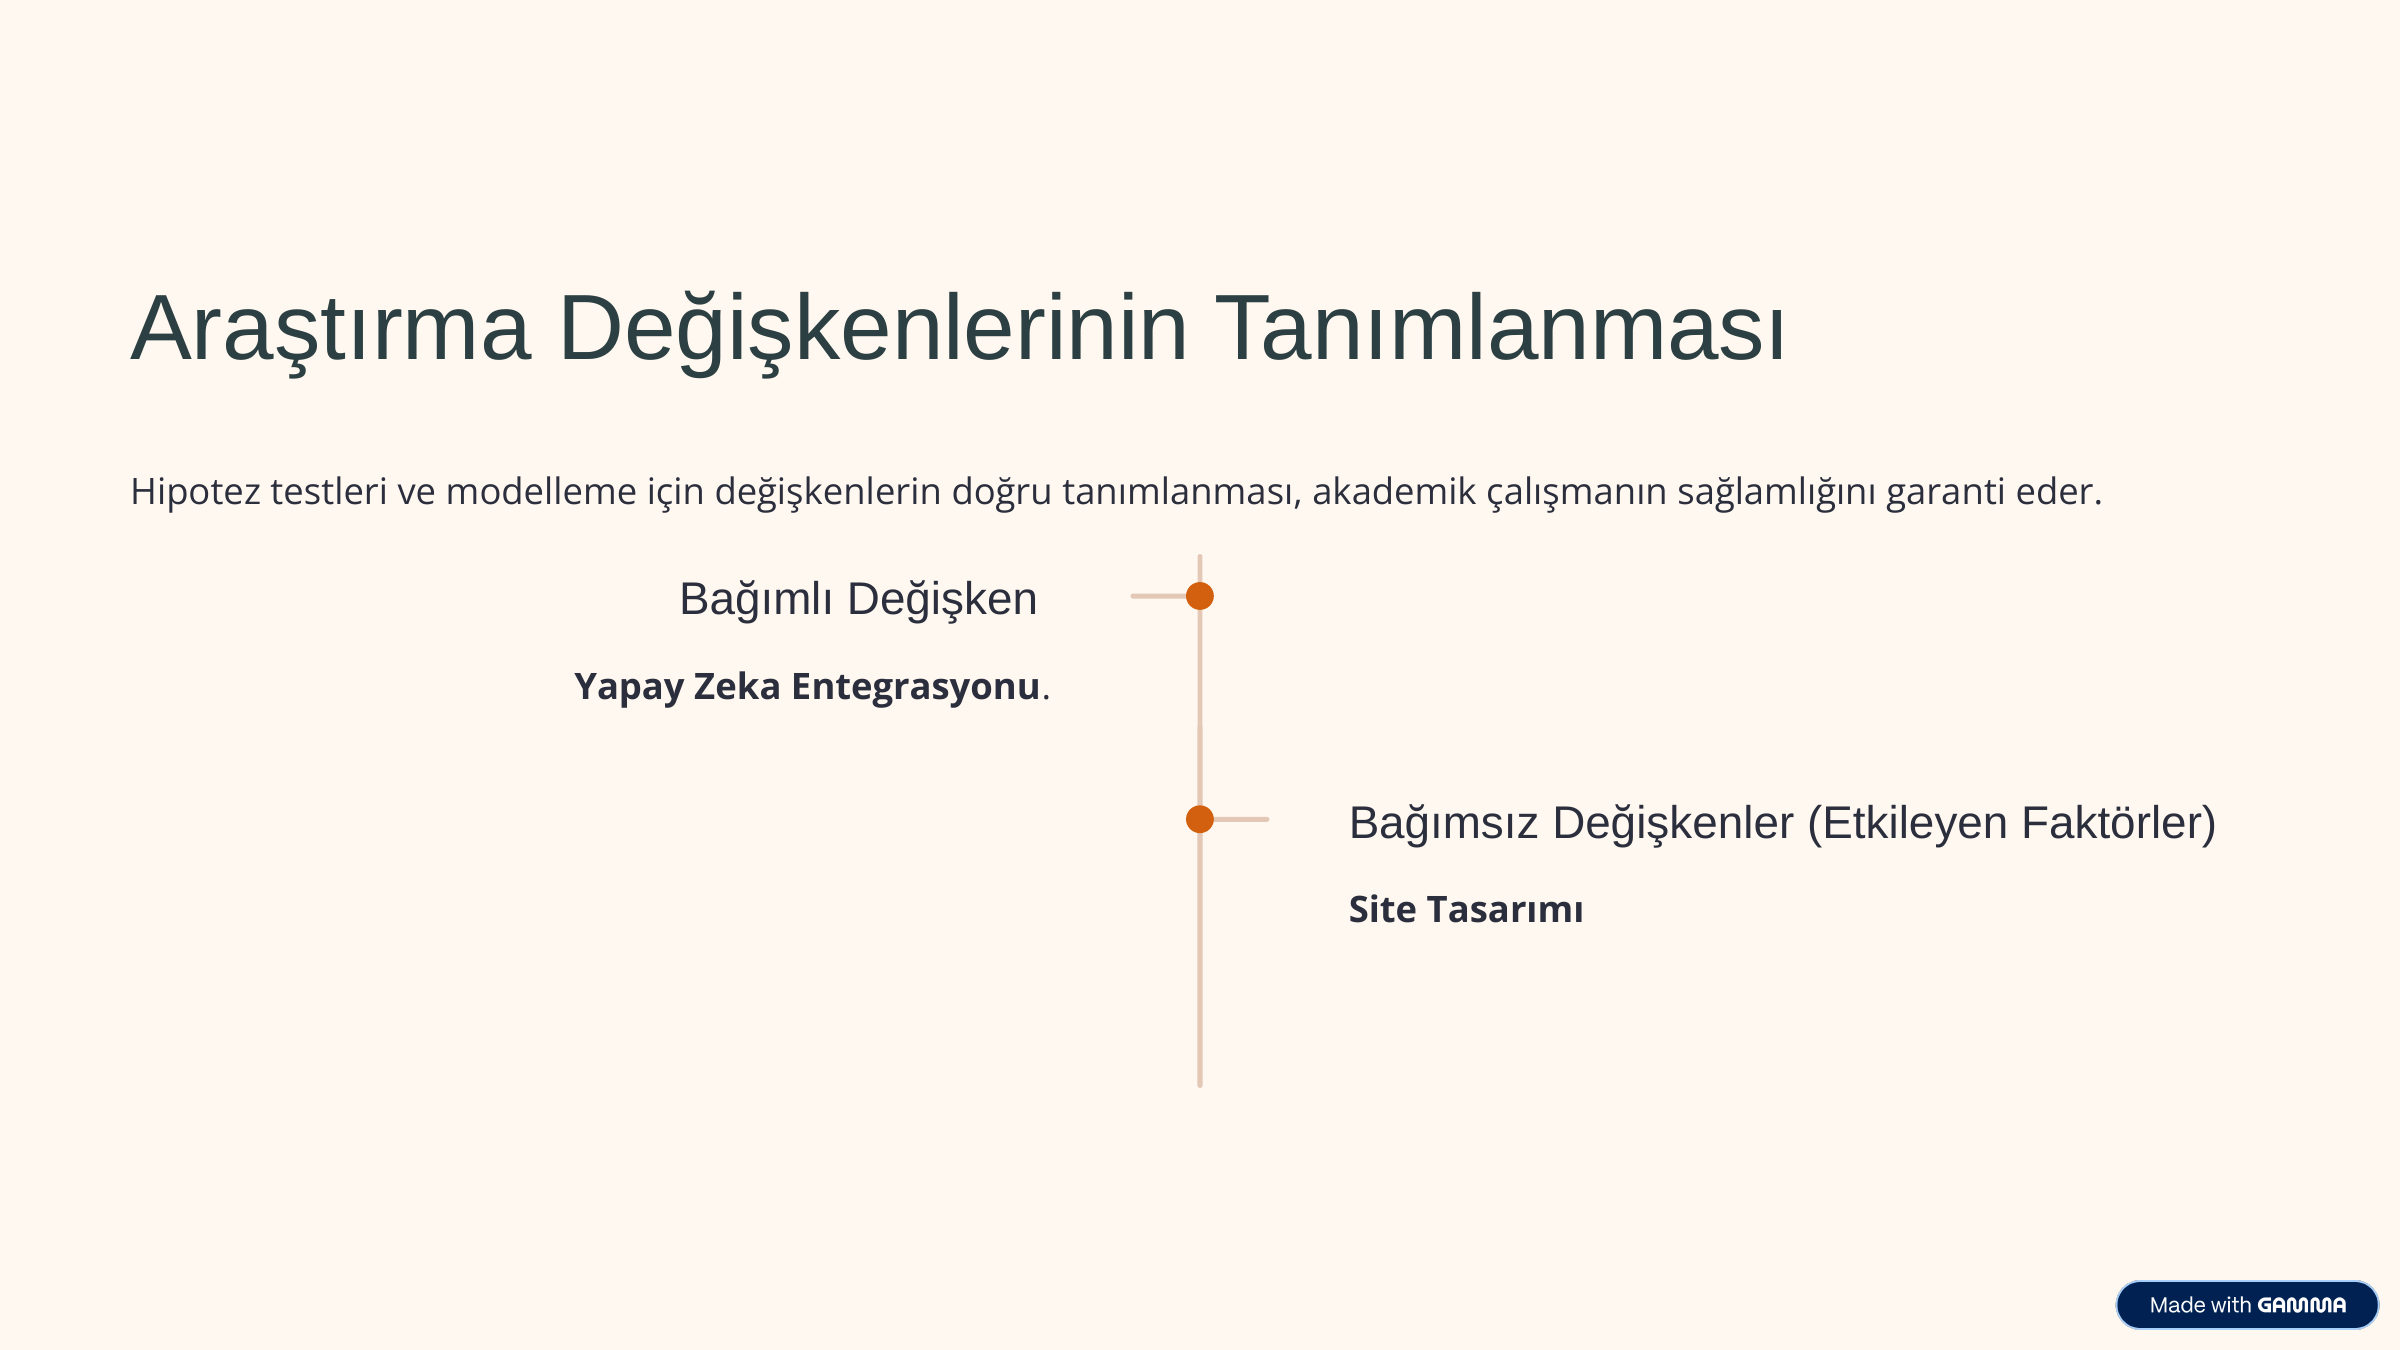

Araştırma Değişkenlerinin Tanımlanması
Hipotez testleri ve modelleme için değişkenlerin doğru tanımlanması, akademik çalışmanın sağlamlığını garanti eder.

Bağımlı Değişken

Yapay Zeka Entegrasyonu.
Bağımsız Değişkenler (Etkileyen Faktörler)

Site Tasarımı